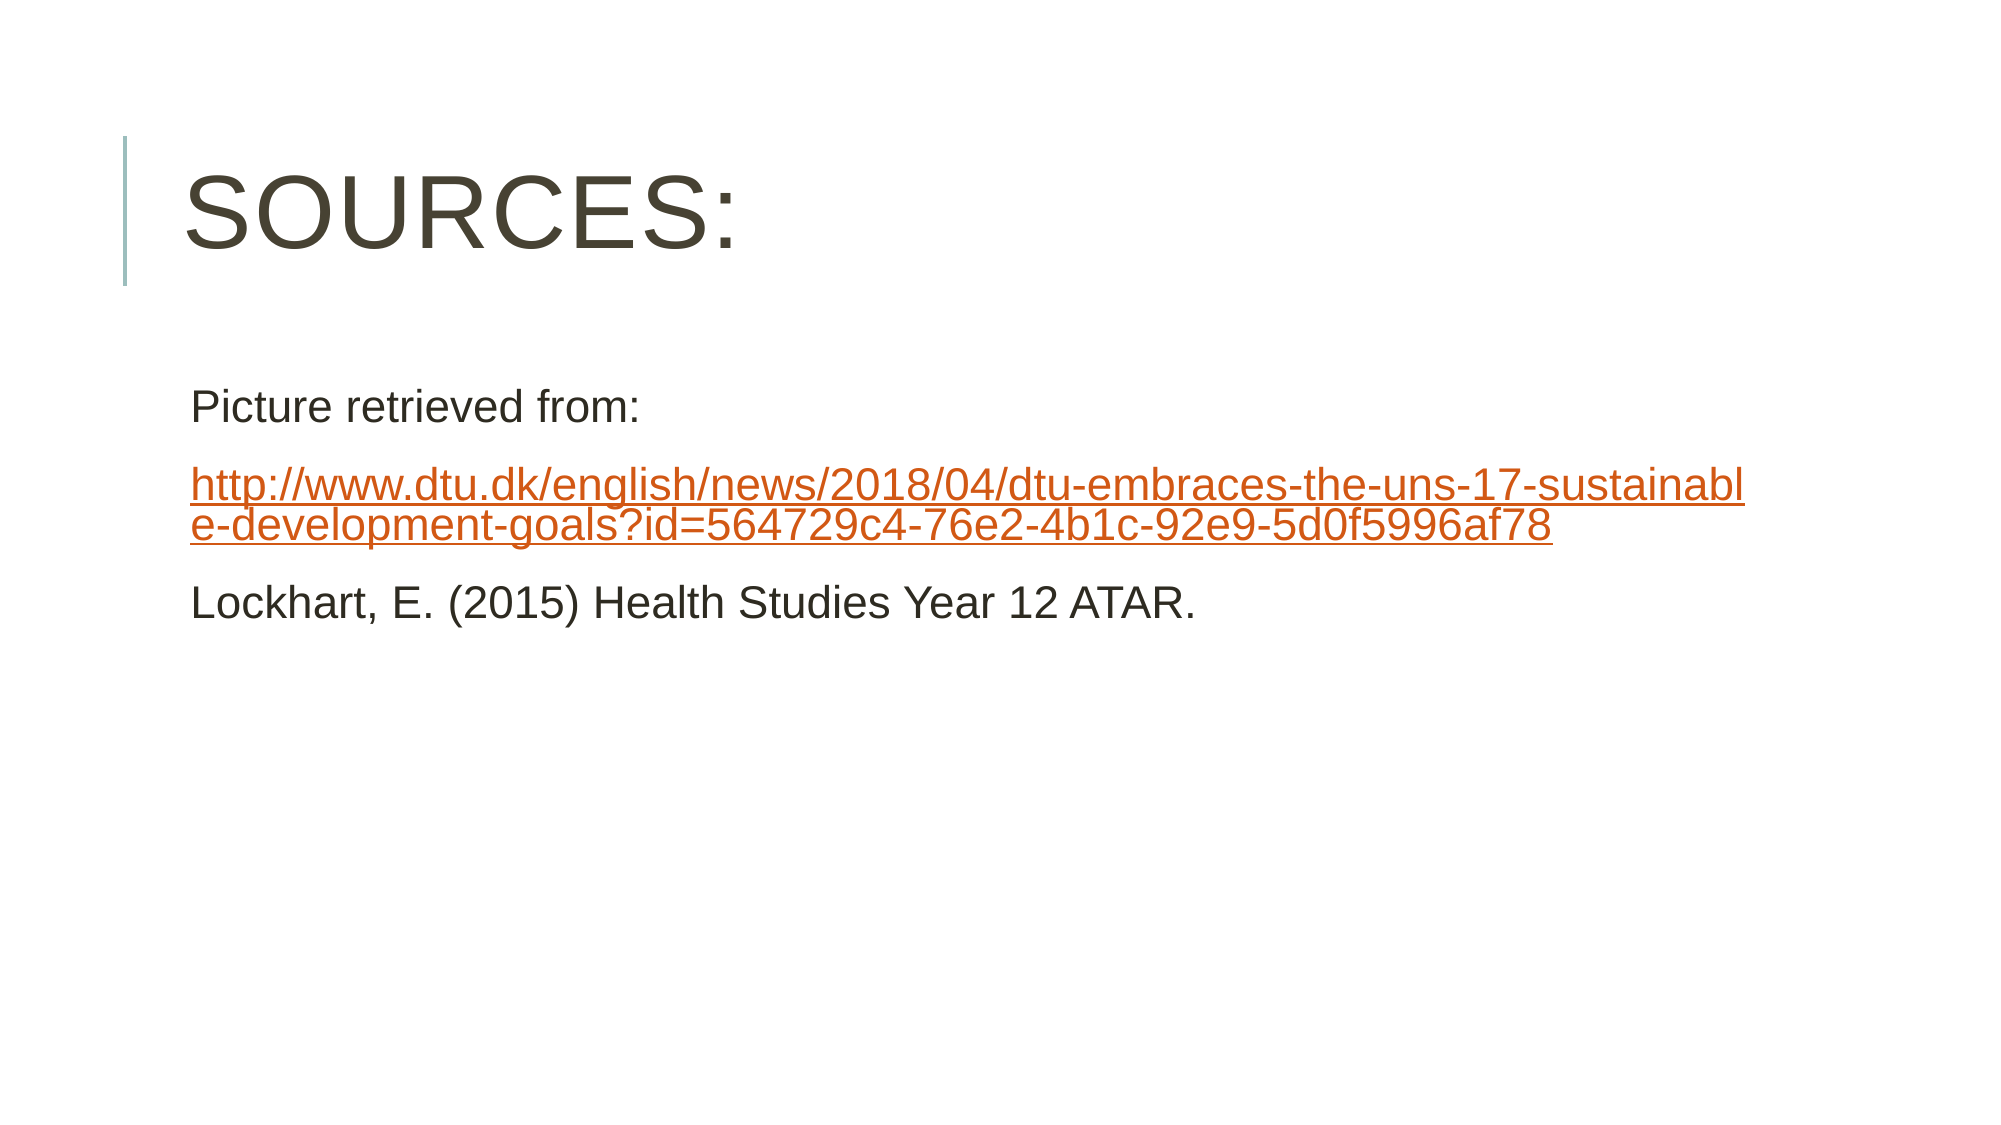

# Sources:
Picture retrieved from:
http://www.dtu.dk/english/news/2018/04/dtu-embraces-the-uns-17-sustainable-development-goals?id=564729c4-76e2-4b1c-92e9-5d0f5996af78
Lockhart, E. (2015) Health Studies Year 12 ATAR.